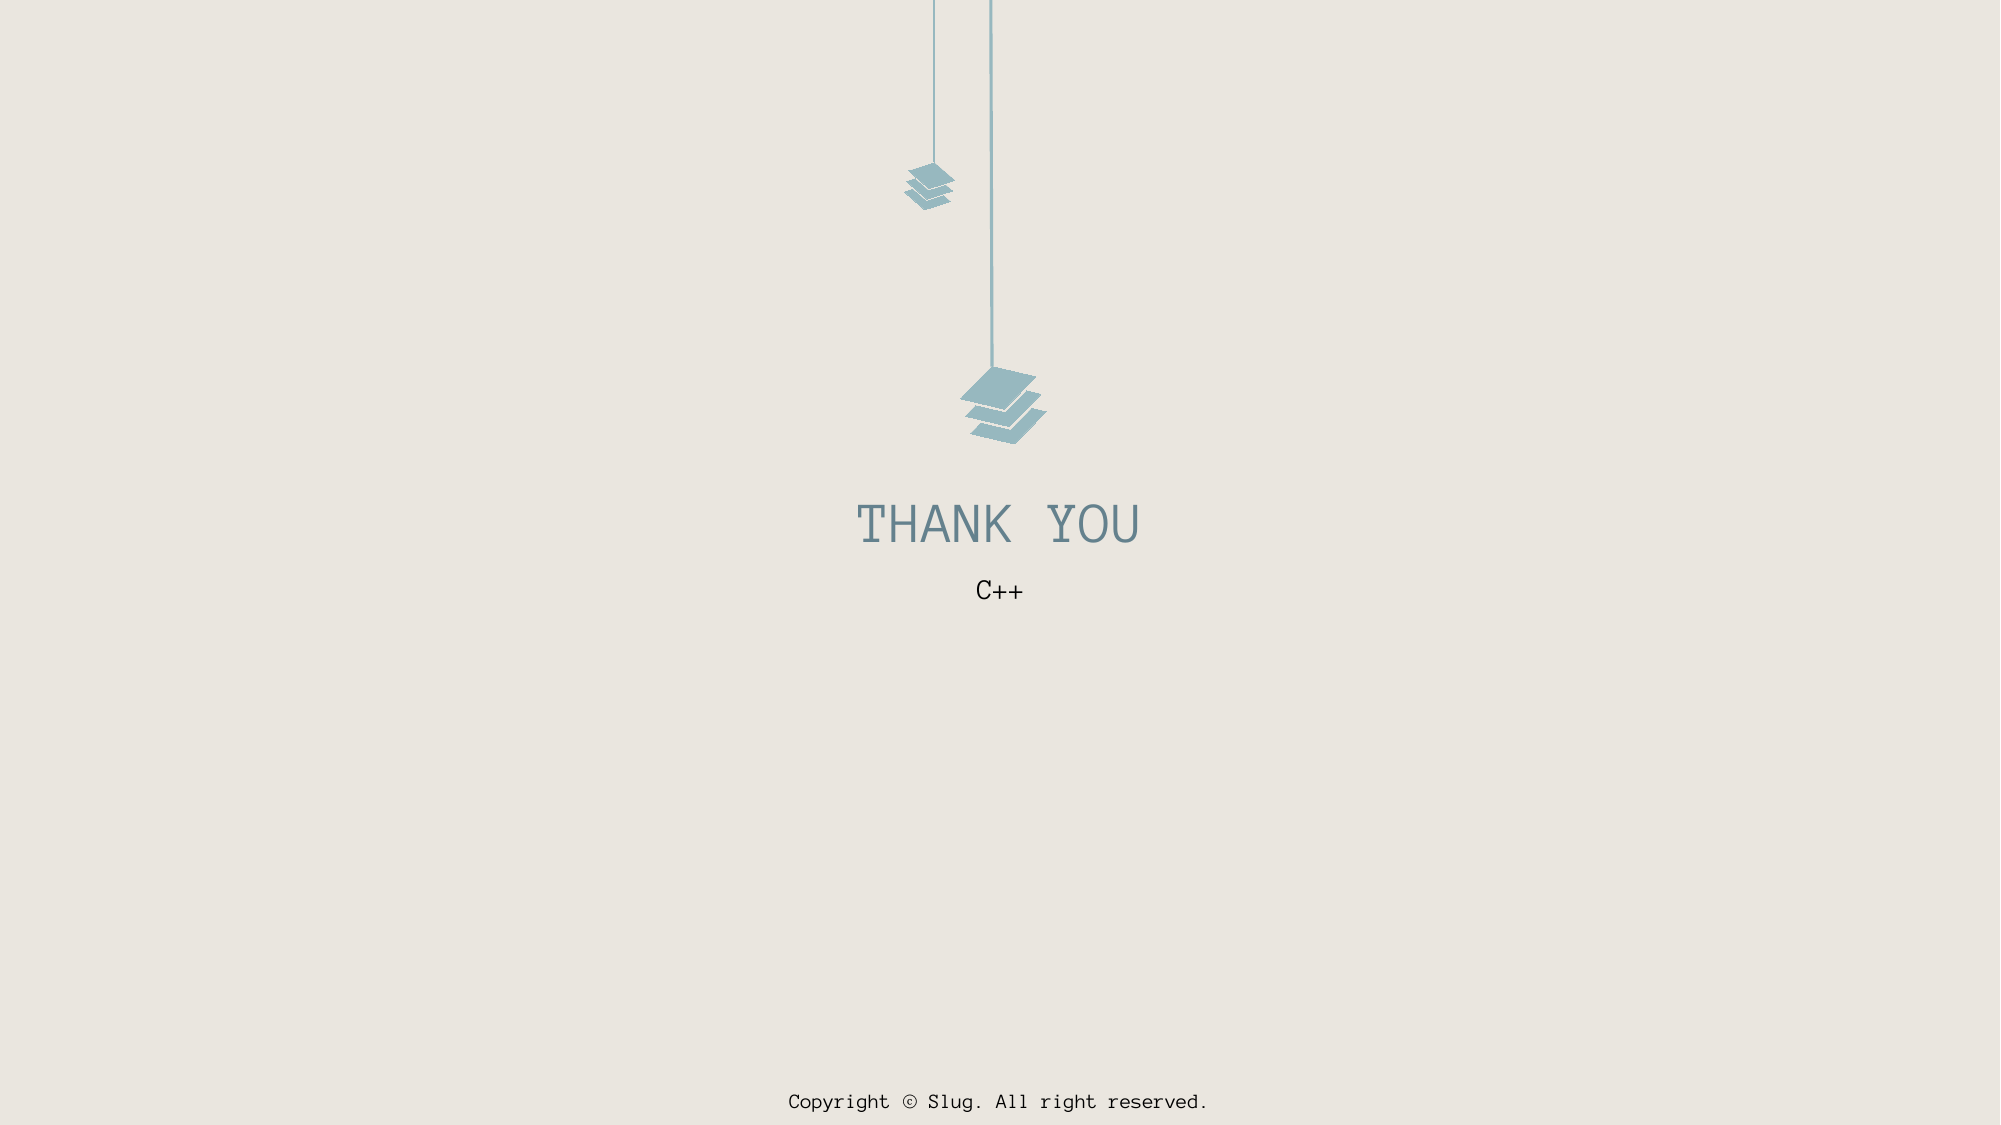

THANK YOU
C++
Copyright ⓒ Slug. All right reserved.